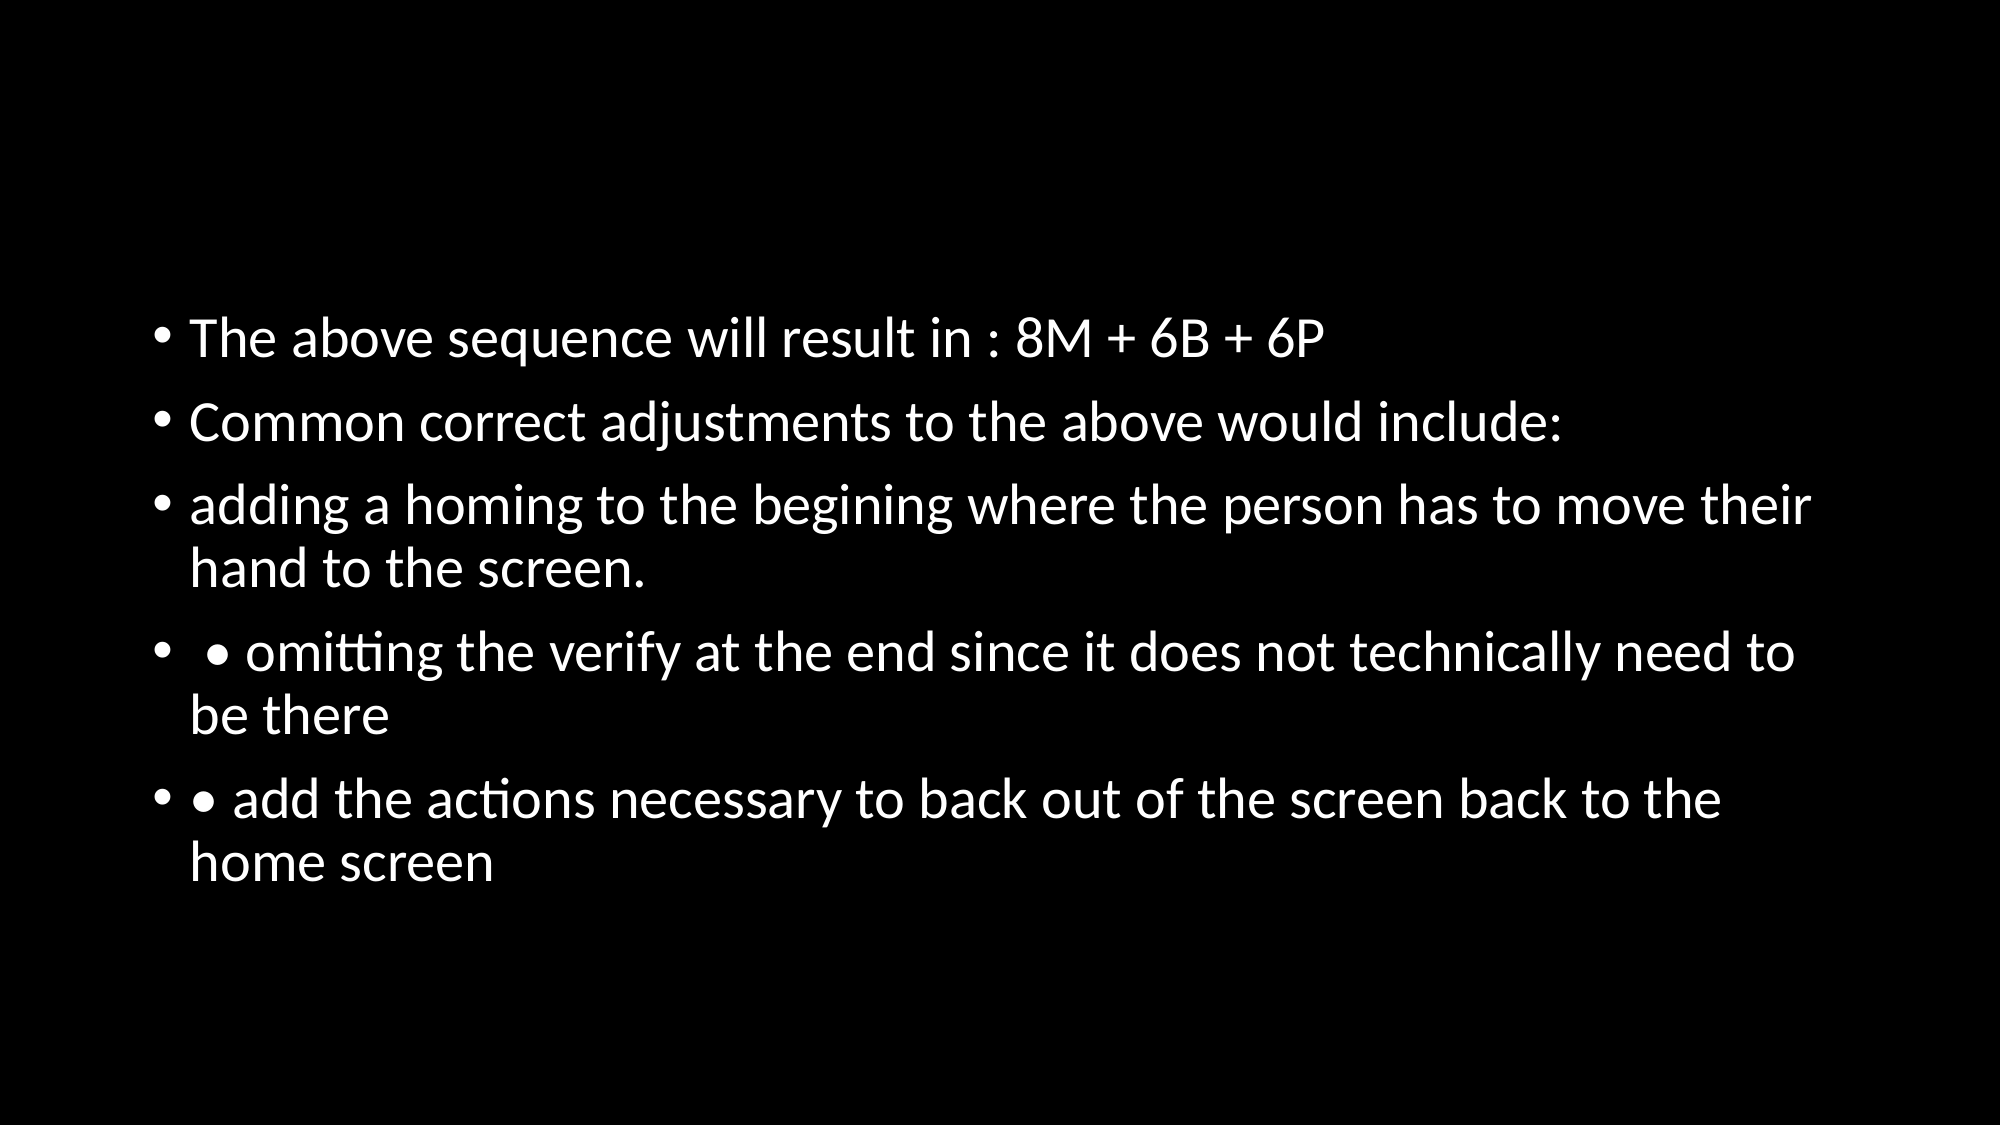

The above sequence will result in : 8M + 6B + 6P
Common correct adjustments to the above would include:
adding a homing to the begining where the person has to move their hand to the screen.
 • omitting the verify at the end since it does not technically need to be there
• add the actions necessary to back out of the screen back to the home screen